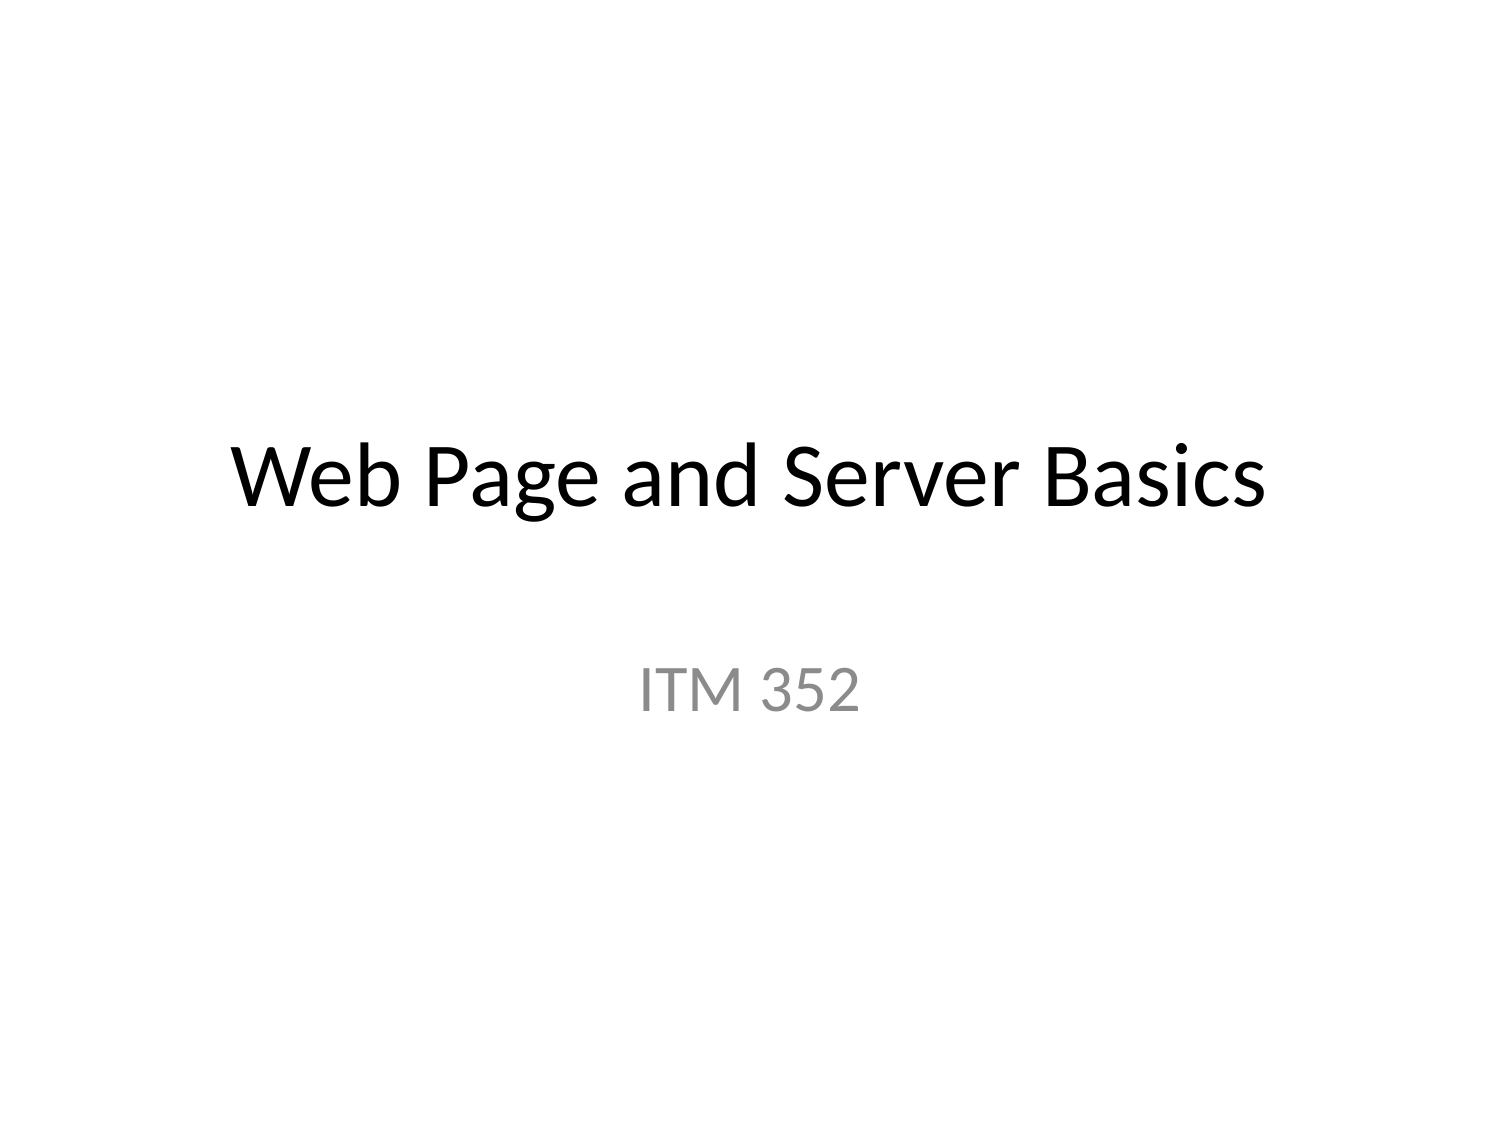

# Web Page and Server Basics
ITM 352